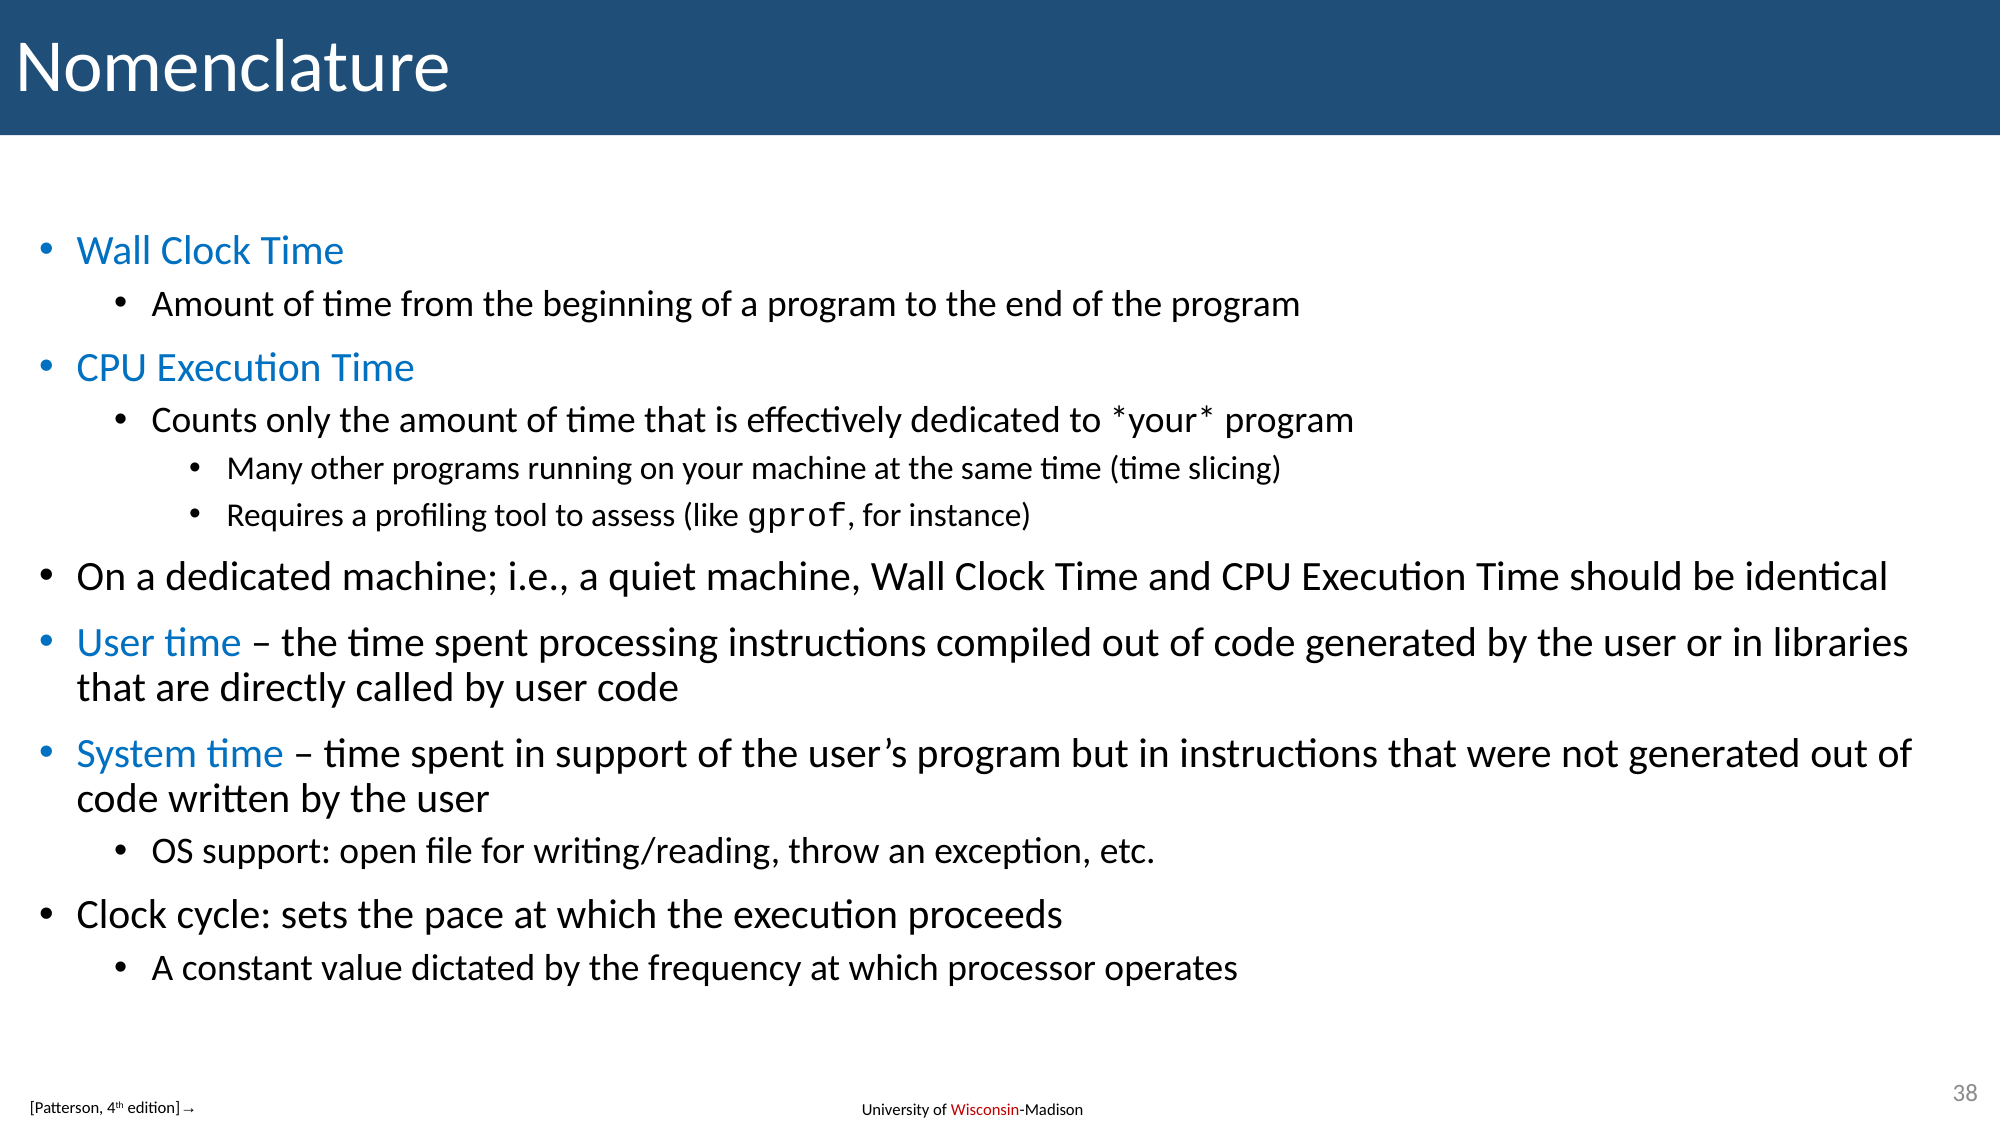

# Nomenclature
Wall Clock Time
Amount of time from the beginning of a program to the end of the program
CPU Execution Time
Counts only the amount of time that is effectively dedicated to *your* program
Many other programs running on your machine at the same time (time slicing)
Requires a profiling tool to assess (like gprof, for instance)
On a dedicated machine; i.e., a quiet machine, Wall Clock Time and CPU Execution Time should be identical
User time – the time spent processing instructions compiled out of code generated by the user or in libraries that are directly called by user code
System time – time spent in support of the user’s program but in instructions that were not generated out of code written by the user
OS support: open file for writing/reading, throw an exception, etc.
Clock cycle: sets the pace at which the execution proceeds
A constant value dictated by the frequency at which processor operates

38
[Patterson, 4th edition]→